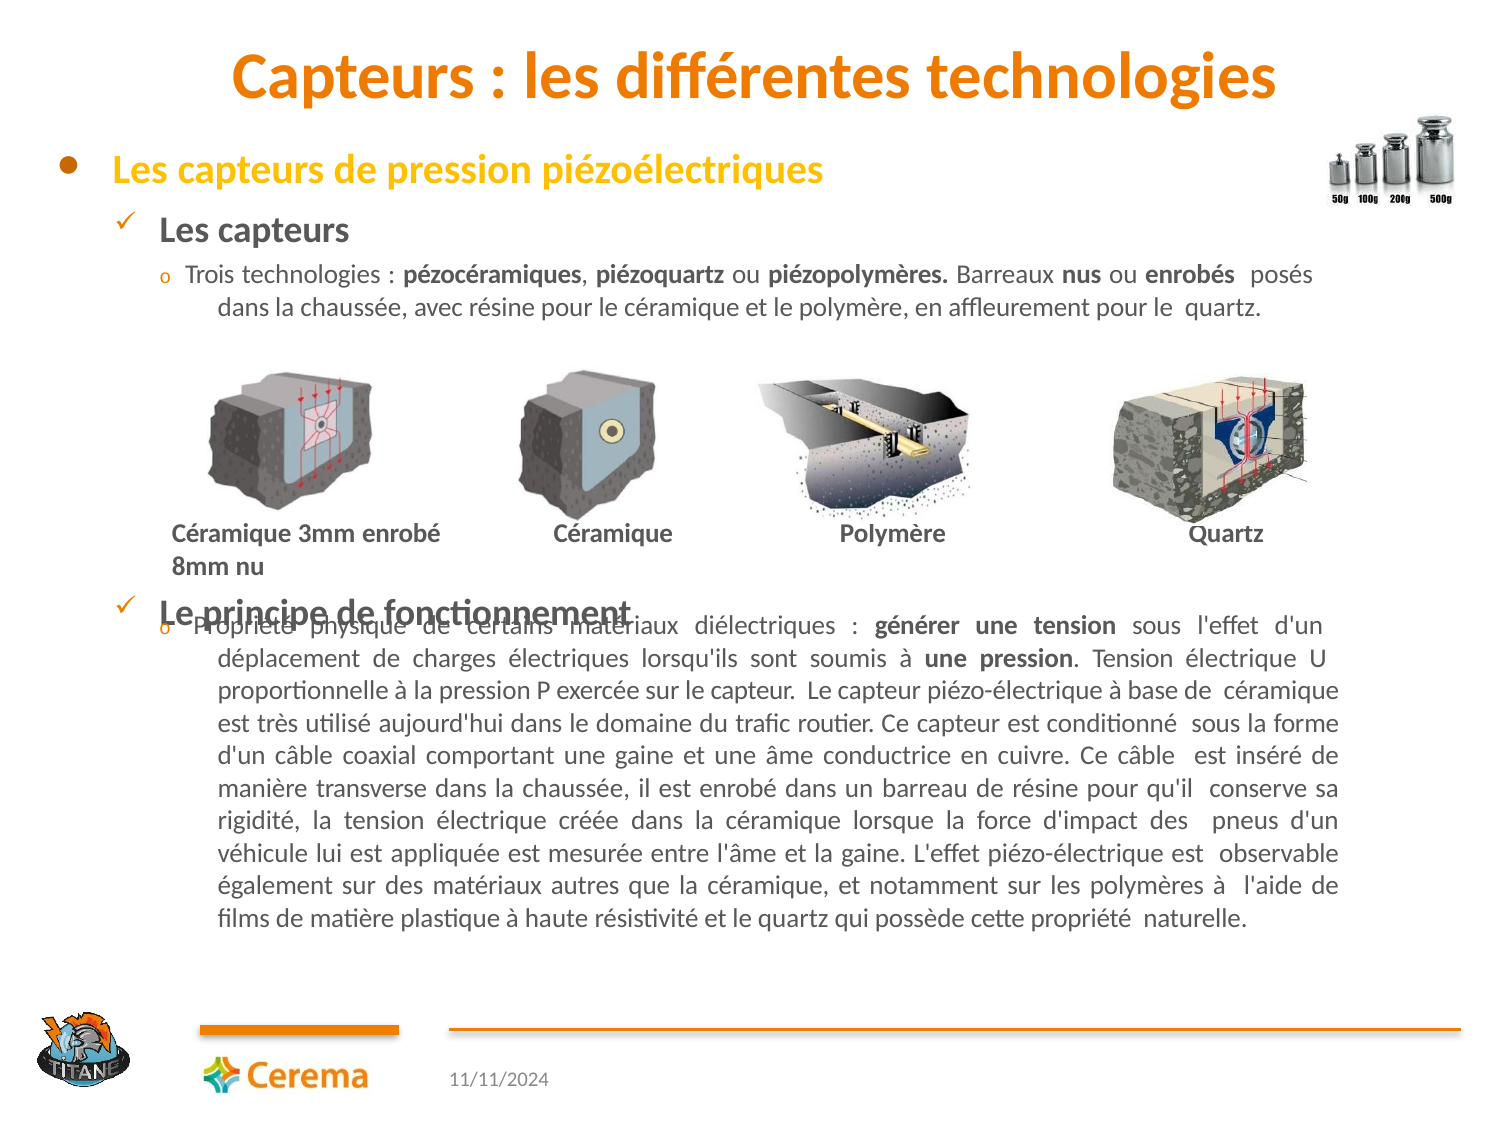

# Capteurs : les différentes technologies

Les capteurs de pression piézoélectriques
Les capteurs
o Trois technologies : pézocéramiques, piézoquartz ou piézopolymères. Barreaux nus ou enrobés  posés dans la chaussée, avec résine pour le céramique et le polymère, en affleurement pour le  quartz.

Céramique 3mm enrobé	Céramique 8mm nu
Le principe de fonctionnement
Polymère
Quartz
o Propriété physique de certains matériaux diélectriques : générer une tension sous l'effet d'un  déplacement de charges électriques lorsqu'ils sont soumis à une pression. Tension électrique U  proportionnelle à la pression P exercée sur le capteur.  Le capteur piézo-électrique à base de  céramique est très utilisé aujourd'hui dans le domaine du trafic routier. Ce capteur est conditionné  sous la forme d'un câble coaxial comportant une gaine et une âme conductrice en cuivre. Ce câble  est inséré de manière transverse dans la chaussée, il est enrobé dans un barreau de résine pour qu'il  conserve sa rigidité, la tension électrique créée dans la céramique lorsque la force d'impact des  pneus d'un véhicule lui est appliquée est mesurée entre l'âme et la gaine. L'effet piézo-électrique est  observable également sur des matériaux autres que la céramique, et notamment sur les polymères à  l'aide de films de matière plastique à haute résistivité et le quartz qui possède cette propriété  naturelle.